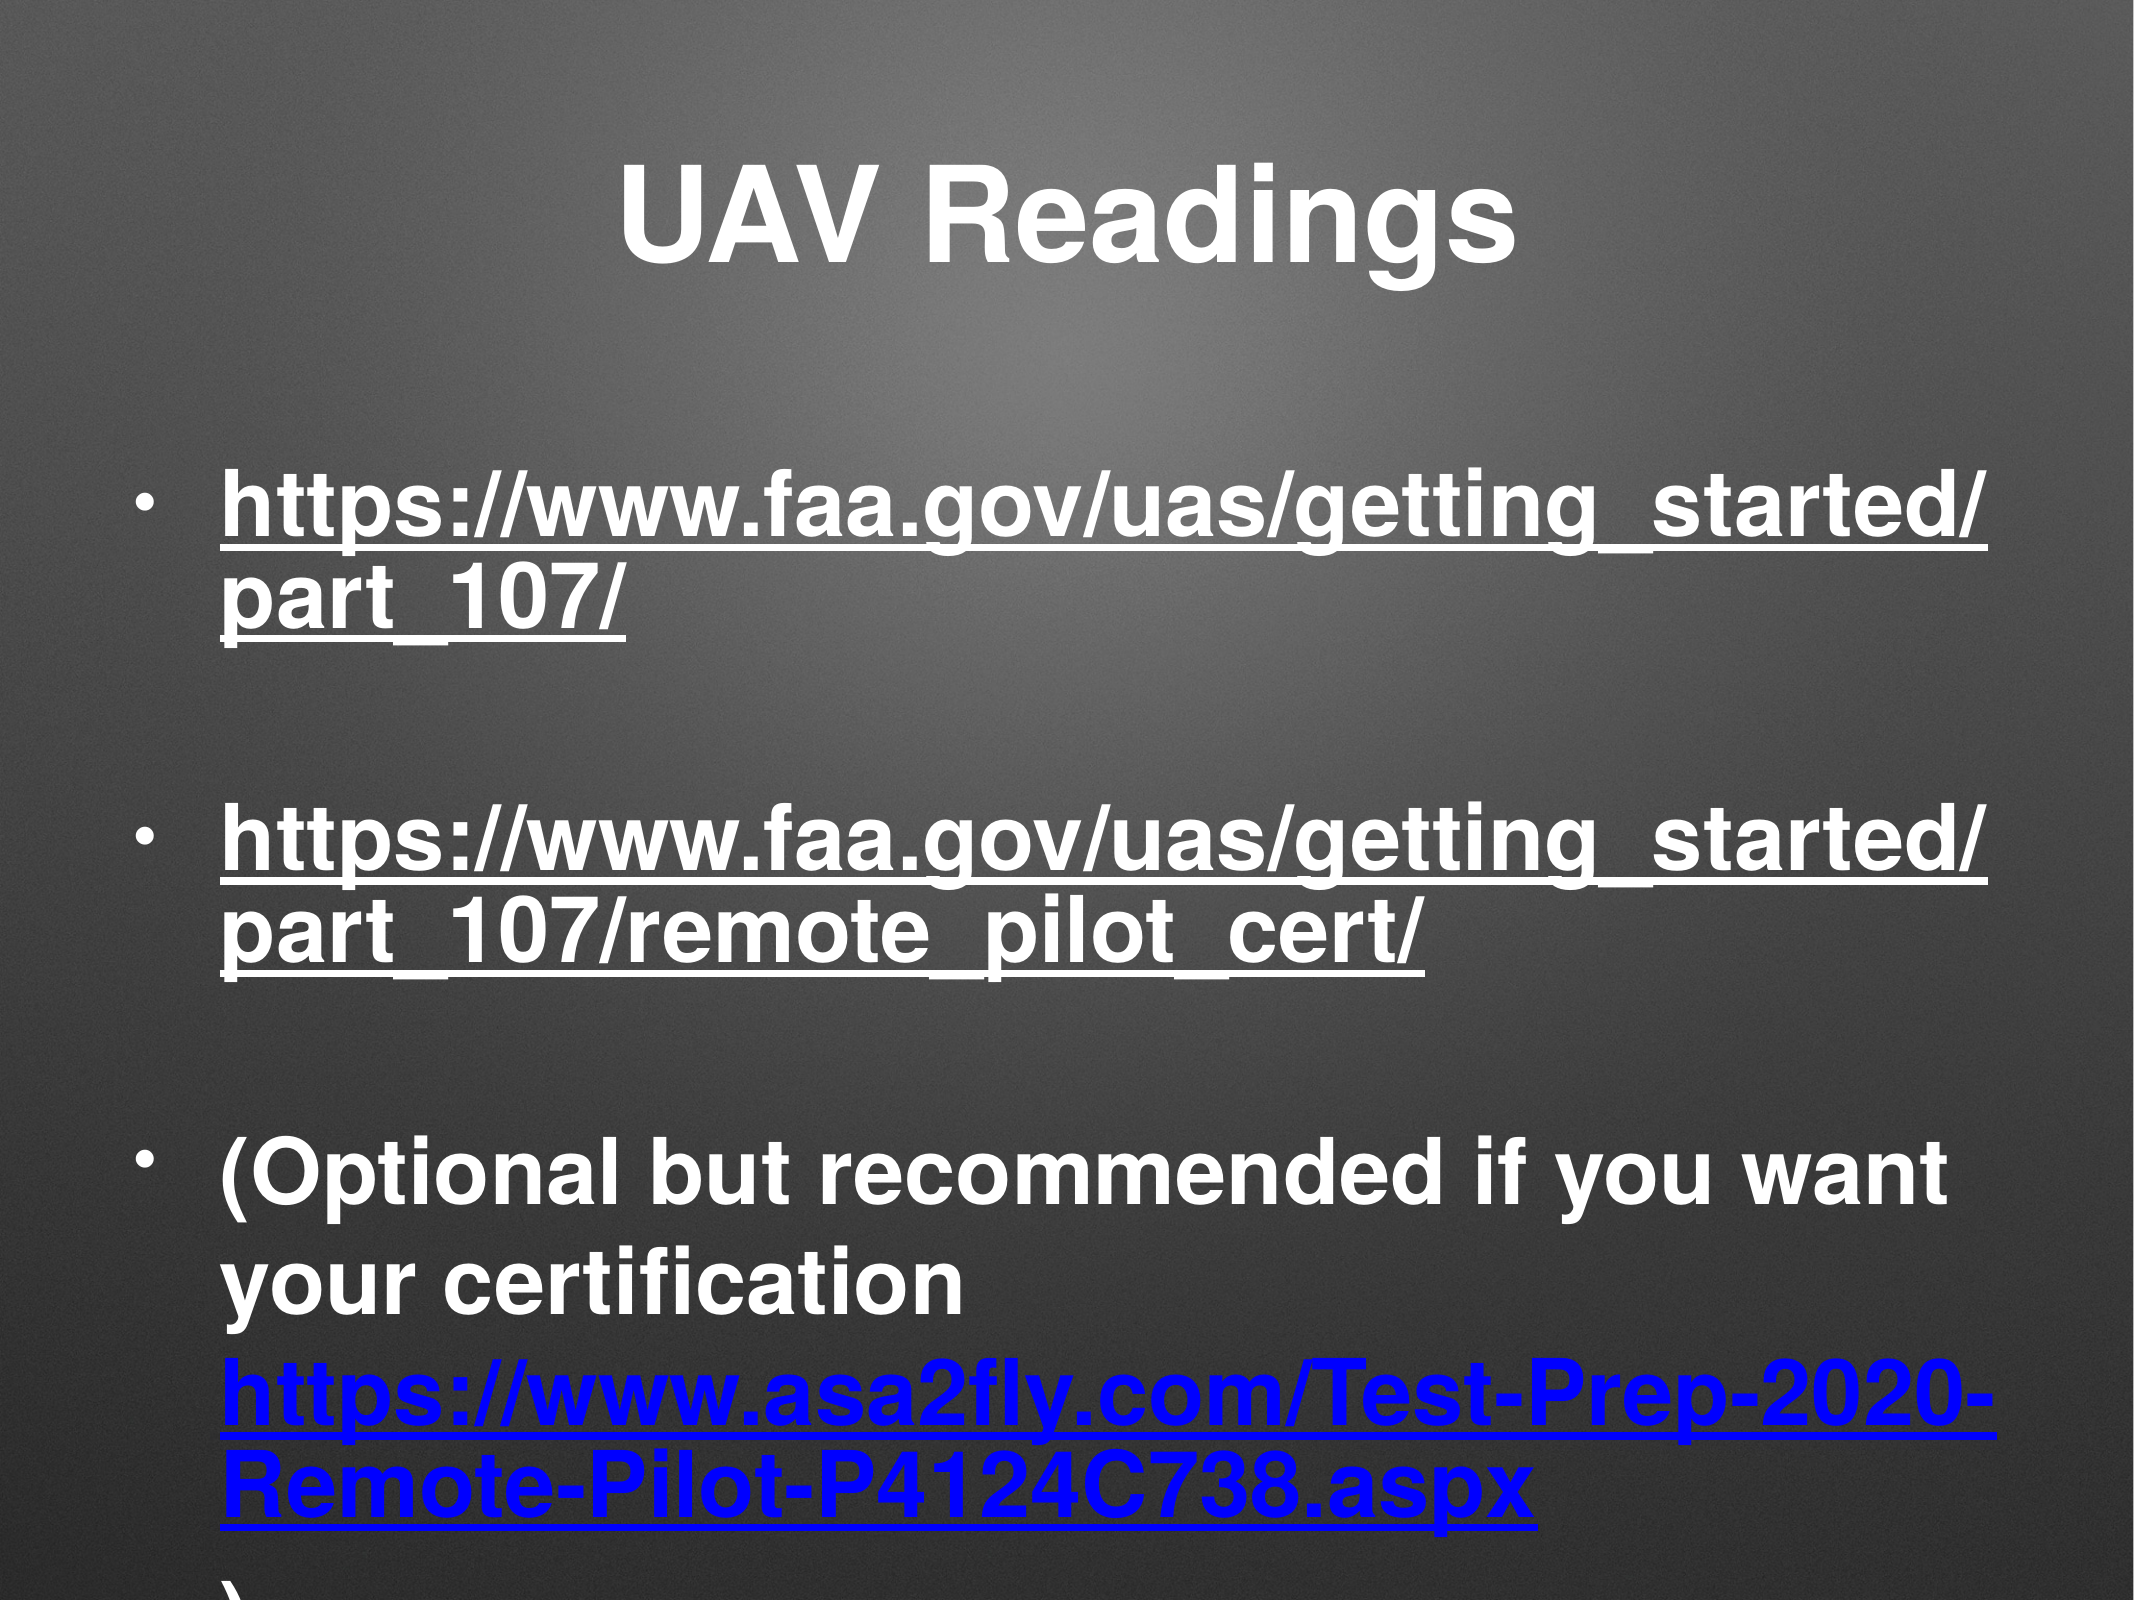

# UAV Readings
https://www.faa.gov/uas/getting_started/part_107/
https://www.faa.gov/uas/getting_started/part_107/remote_pilot_cert/
(Optional but recommended if you want your certification https://www.asa2fly.com/Test-Prep-2020-Remote-Pilot-P4124C738.aspx)